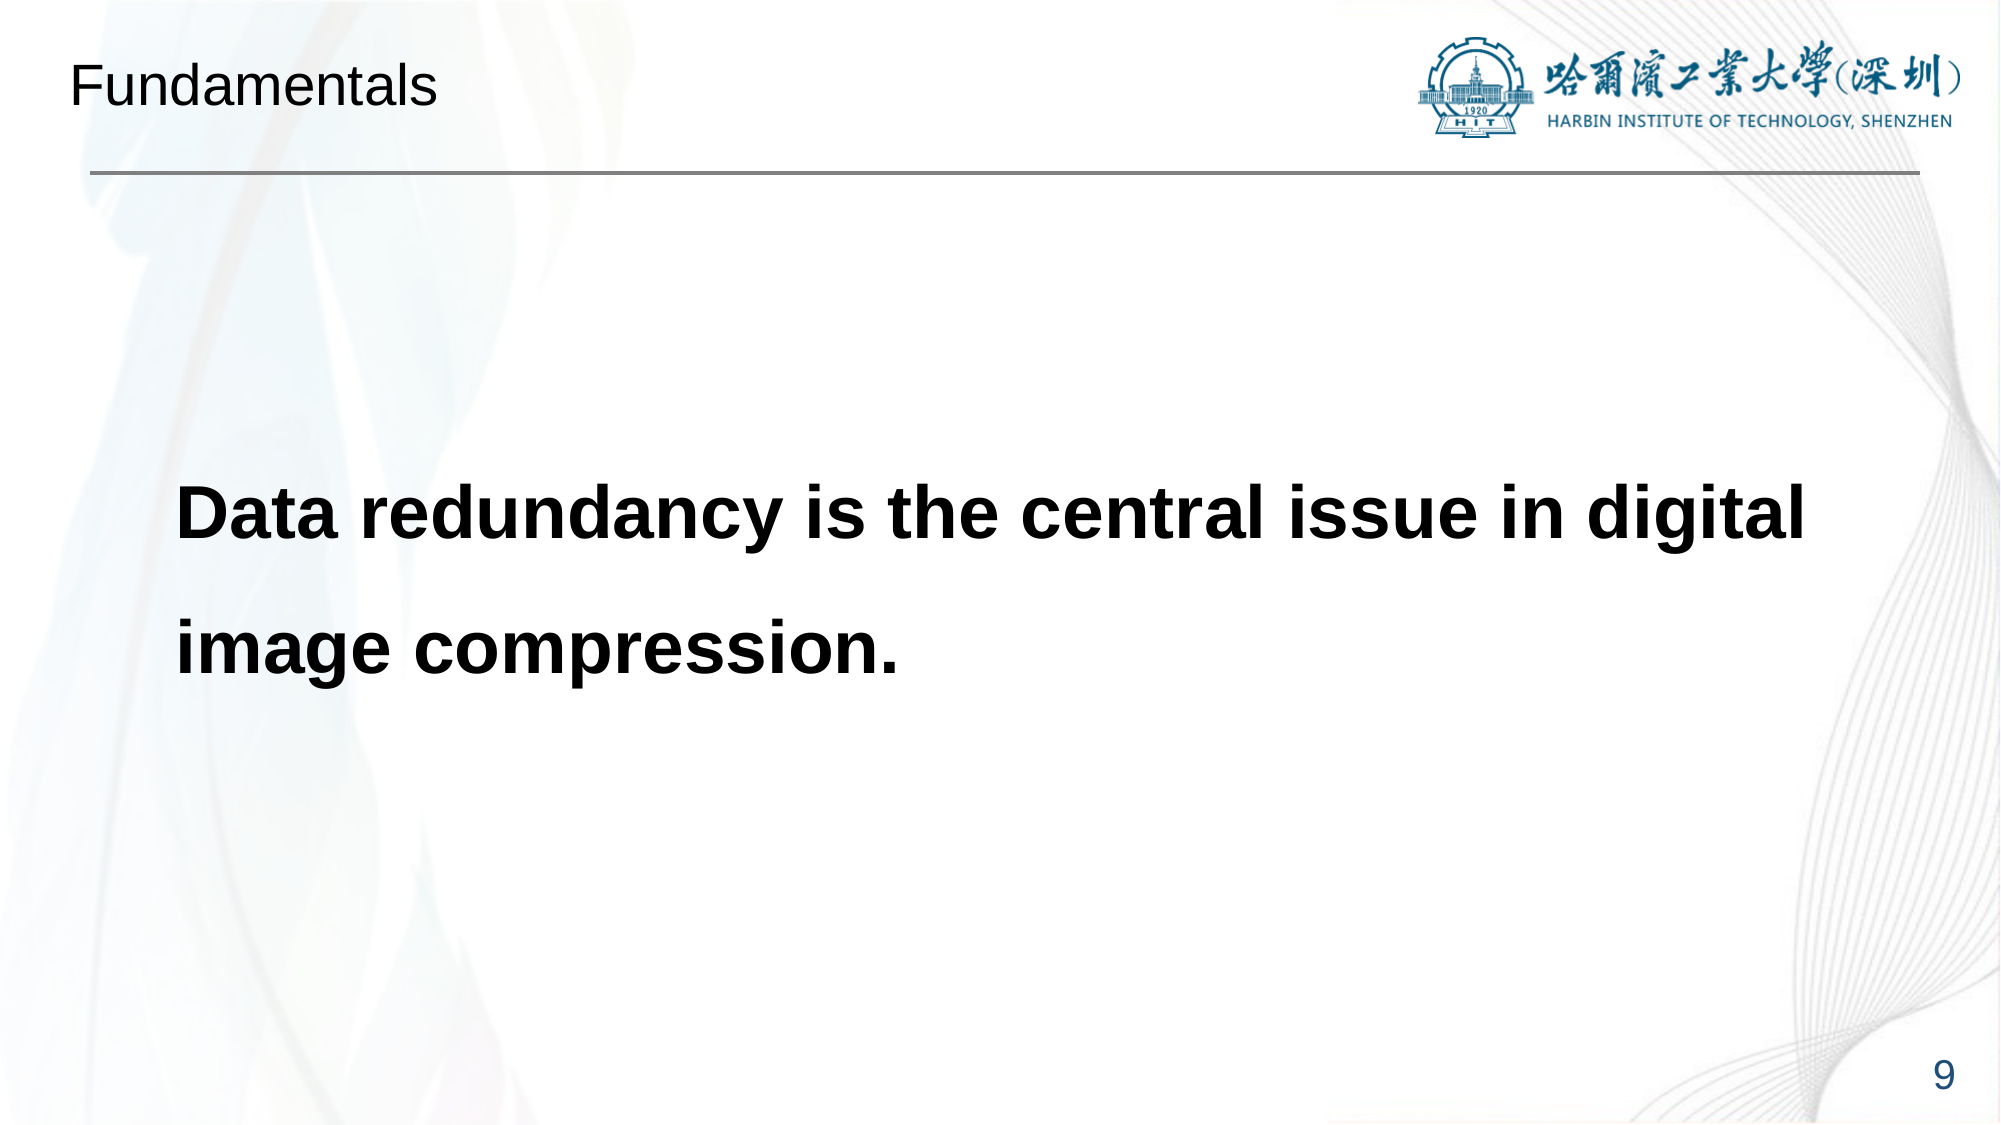

# Fundamentals
Data redundancy is the central issue in digital image compression.
9